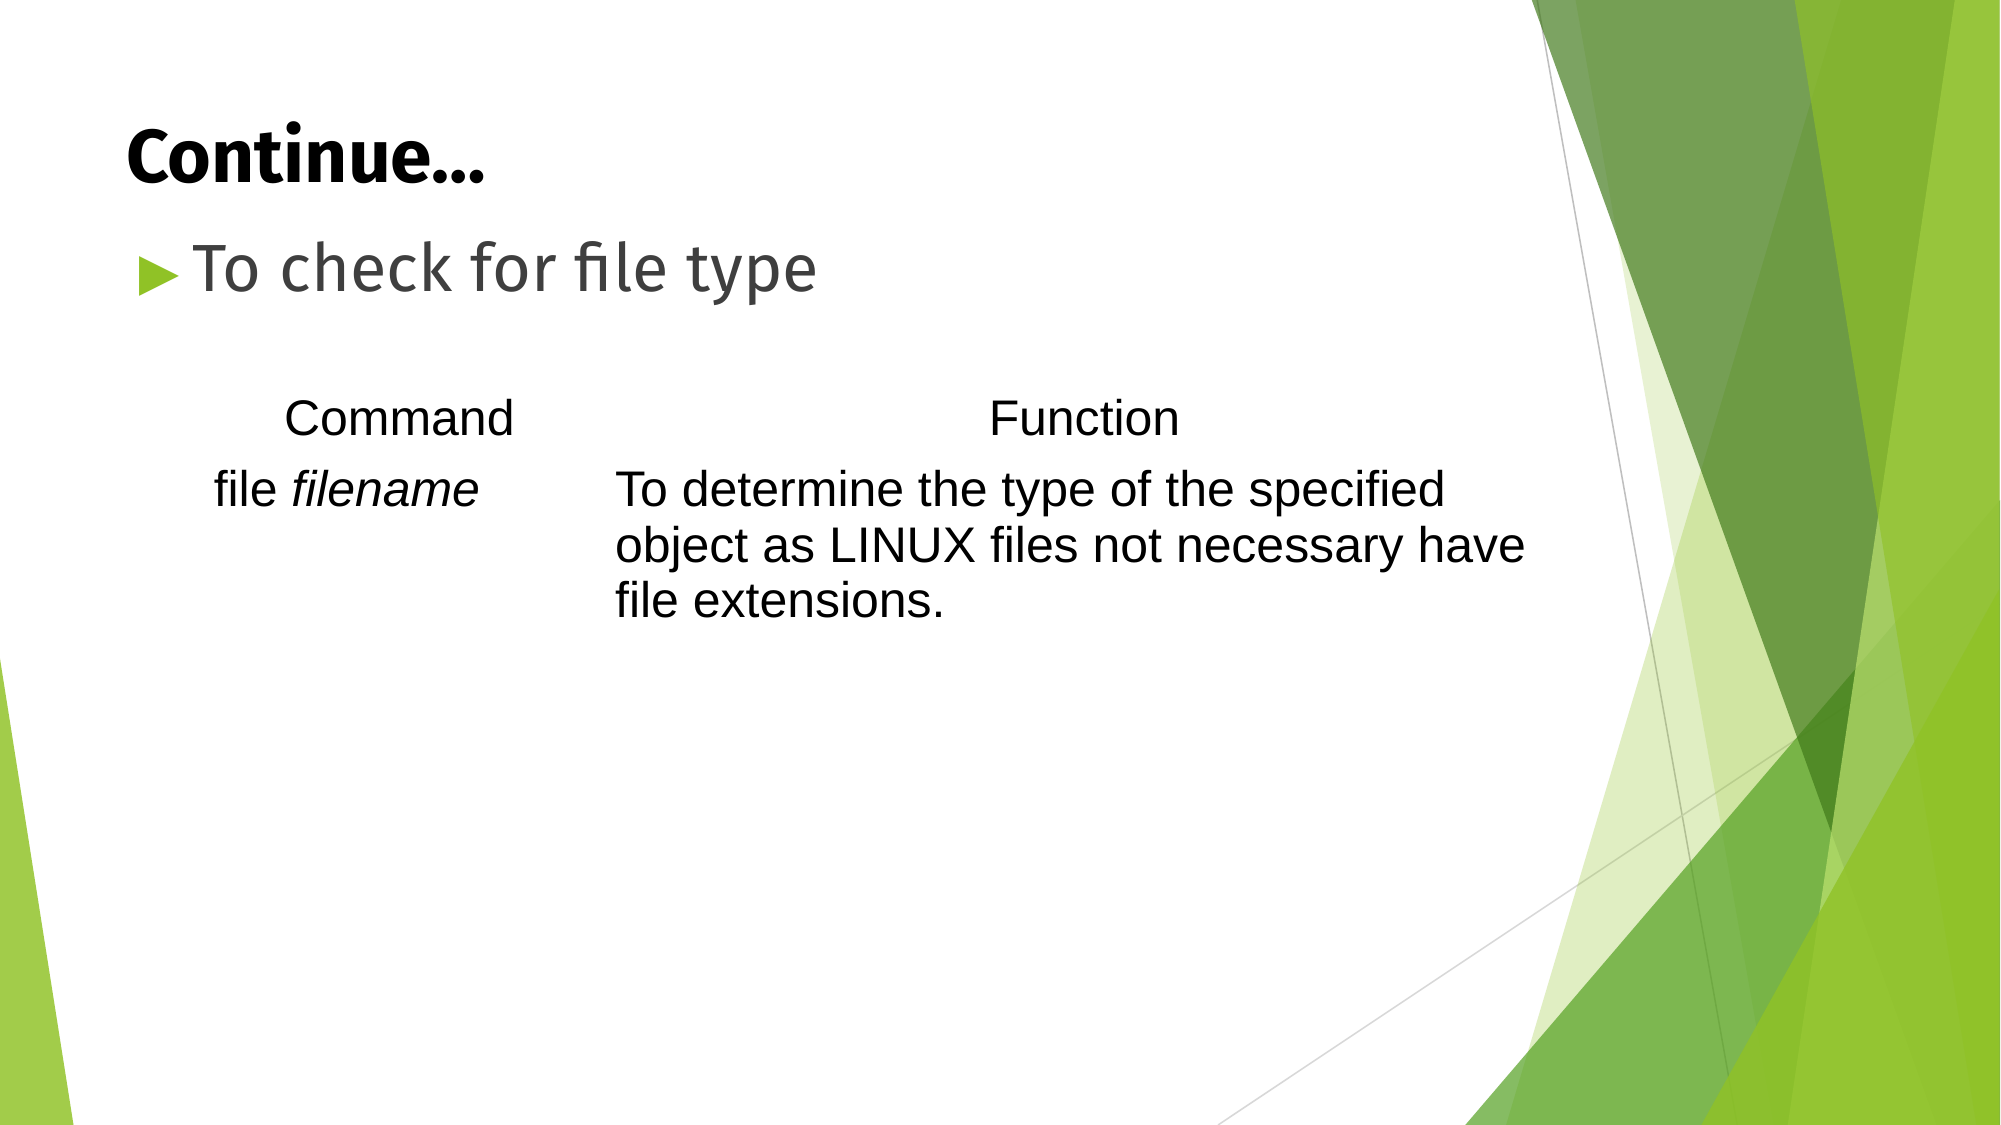

# Continue…
To check for file type
| Command | Function |
| --- | --- |
| file filename | To determine the type of the specified object as LINUX files not necessary have file extensions. |